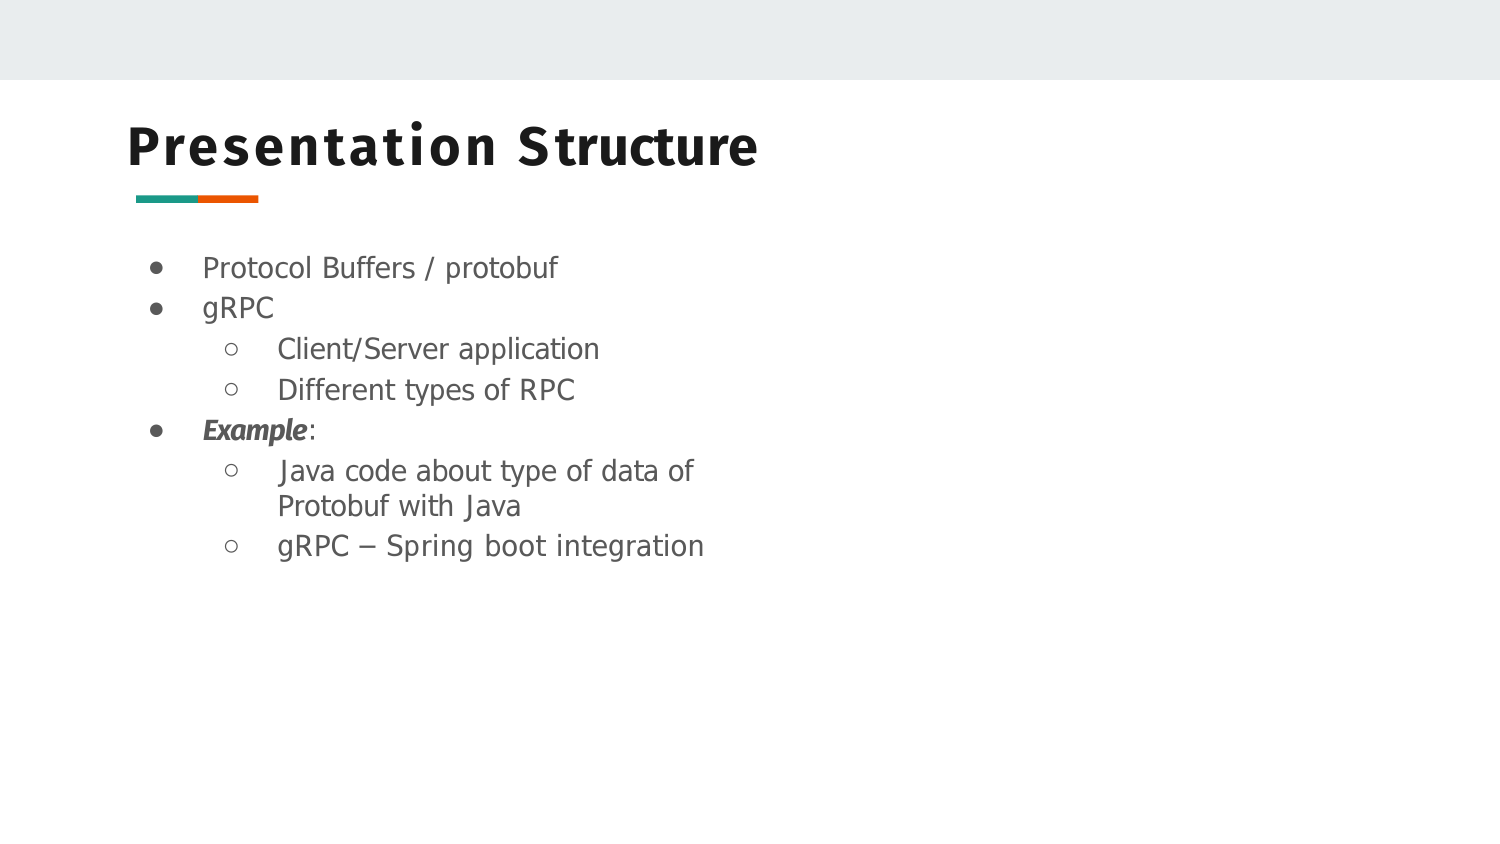

# Presentation Structure
Protocol Buffers / protobuf
gRPC
Client/Server application
Different types of RPC
Example:
Java code about type of data of Protobuf with Java
gRPC – Spring boot integration